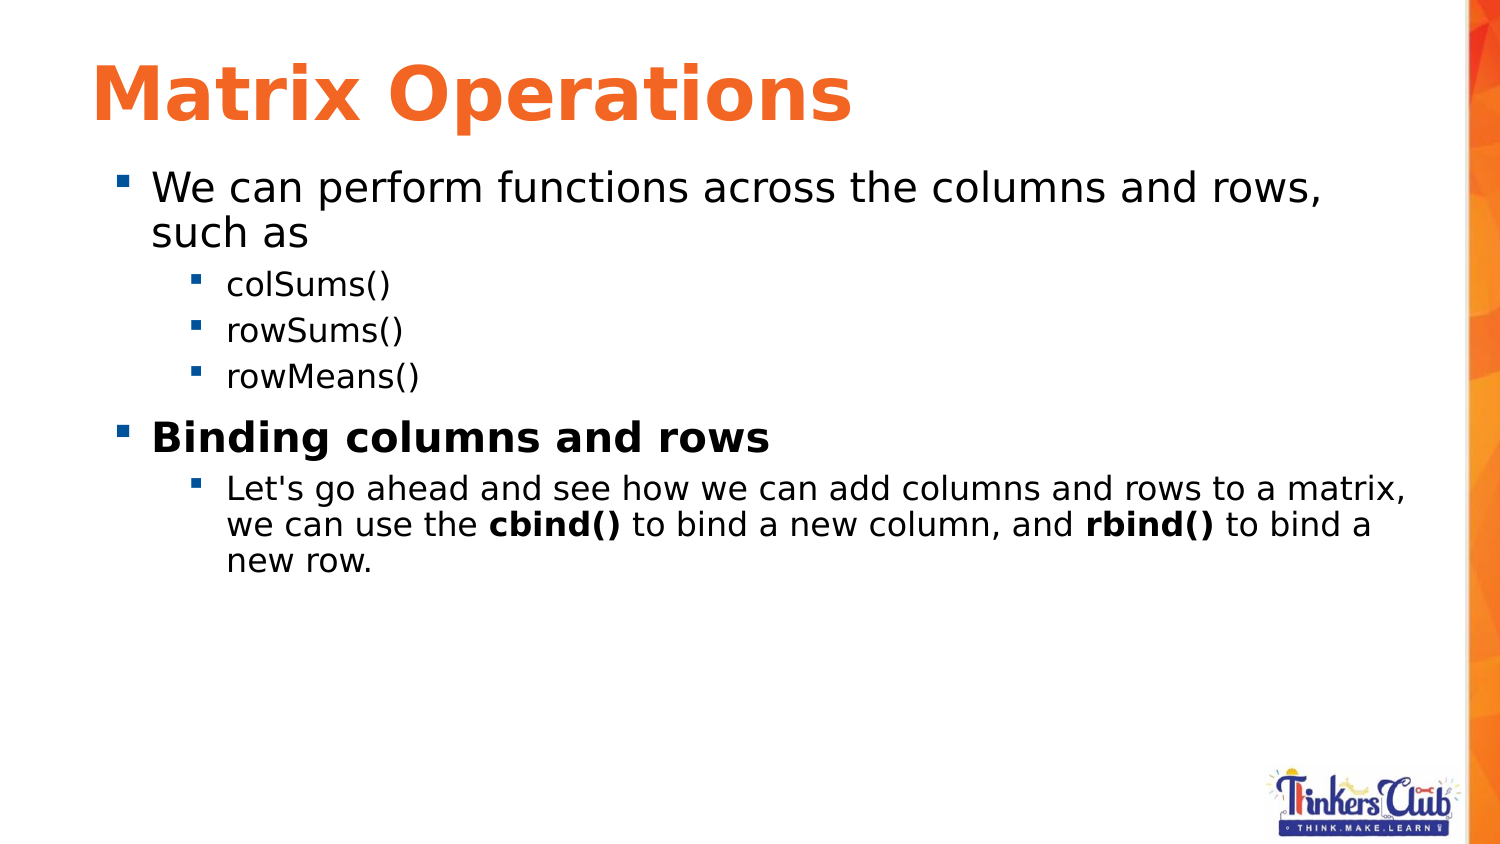

Matrix Operations
We can perform functions across the columns and rows, such as
colSums()
rowSums()
rowMeans()
Binding columns and rows
Let's go ahead and see how we can add columns and rows to a matrix, we can use the cbind() to bind a new column, and rbind() to bind a new row.